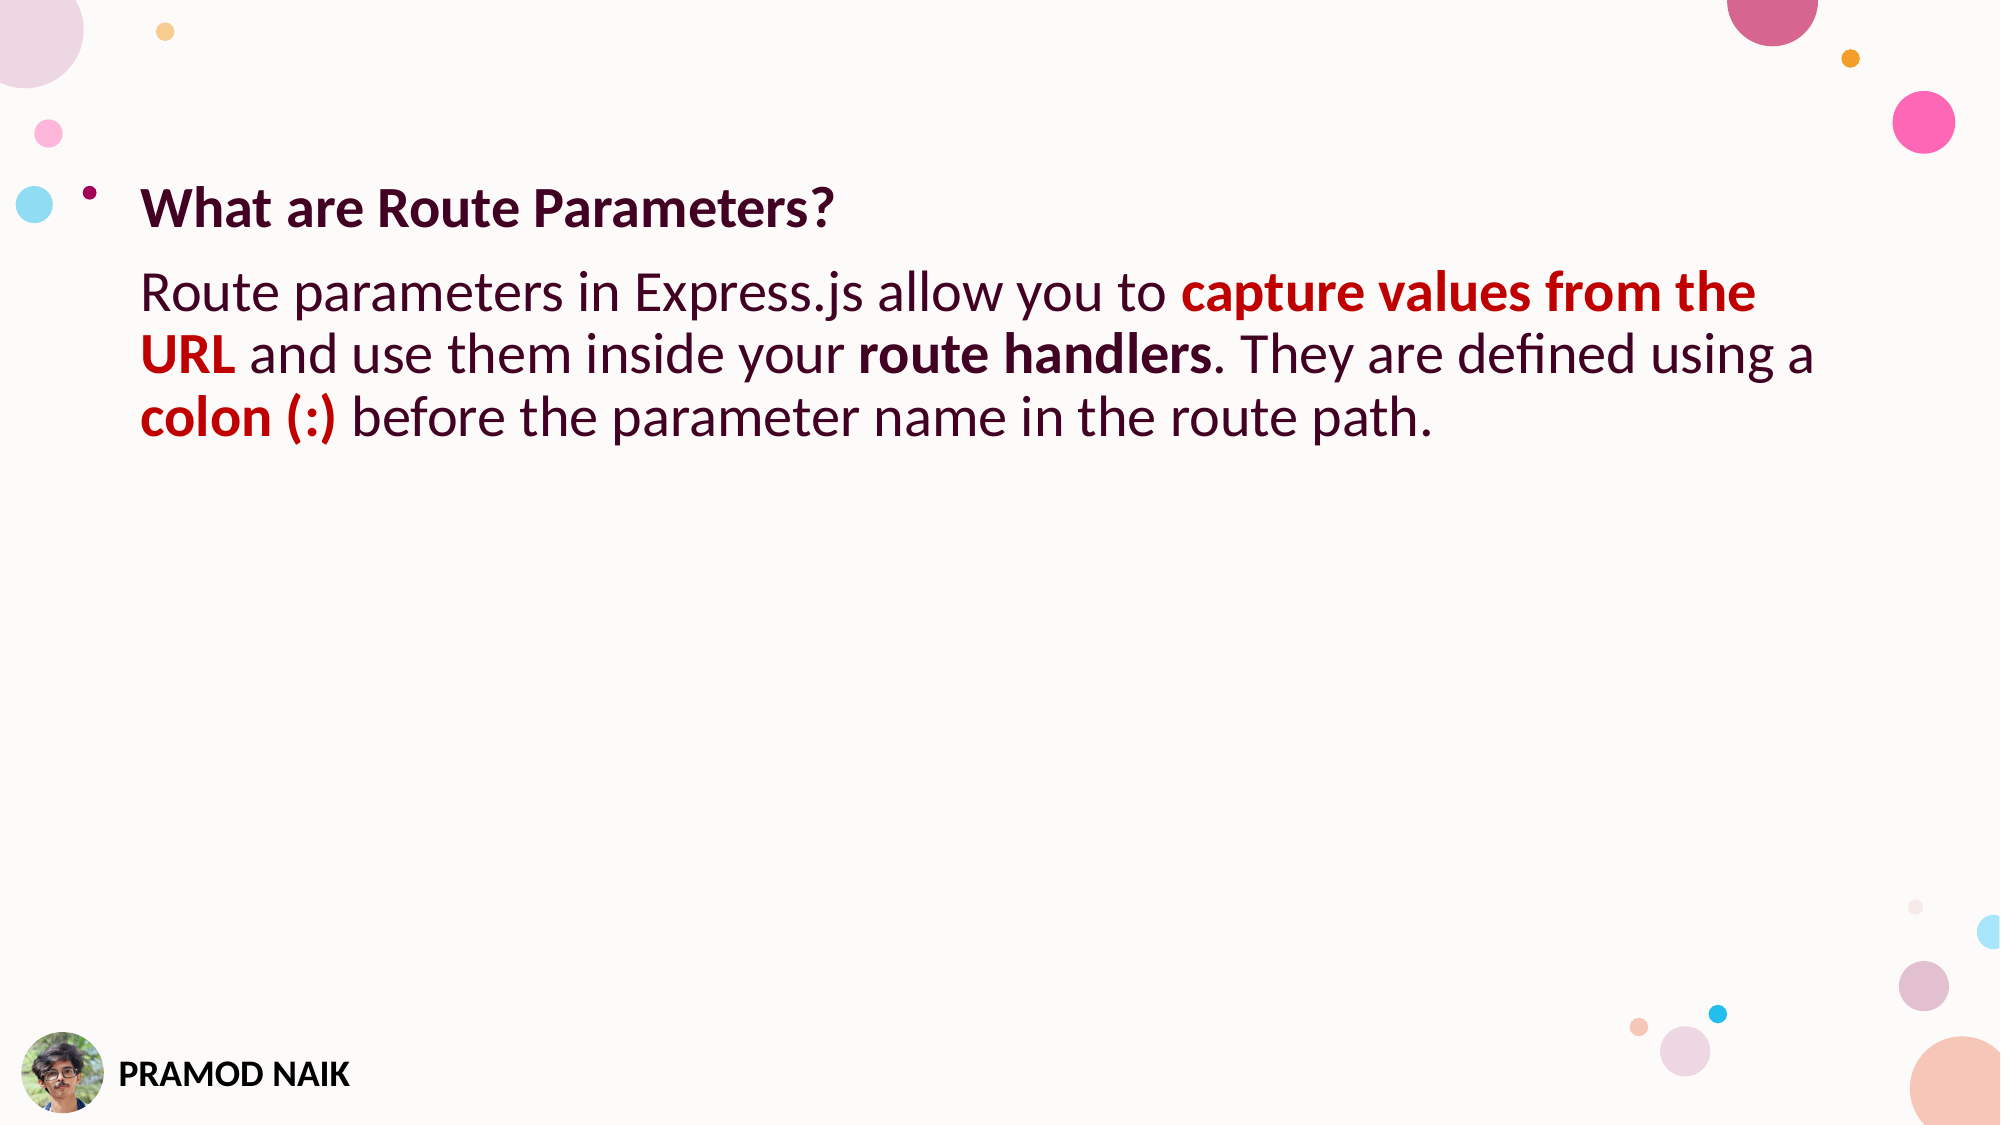

What are Route Parameters?
Route parameters in Express.js allow you to capture values from the URL and use them inside your route handlers. They are defined using a colon (:) before the parameter name in the route path.